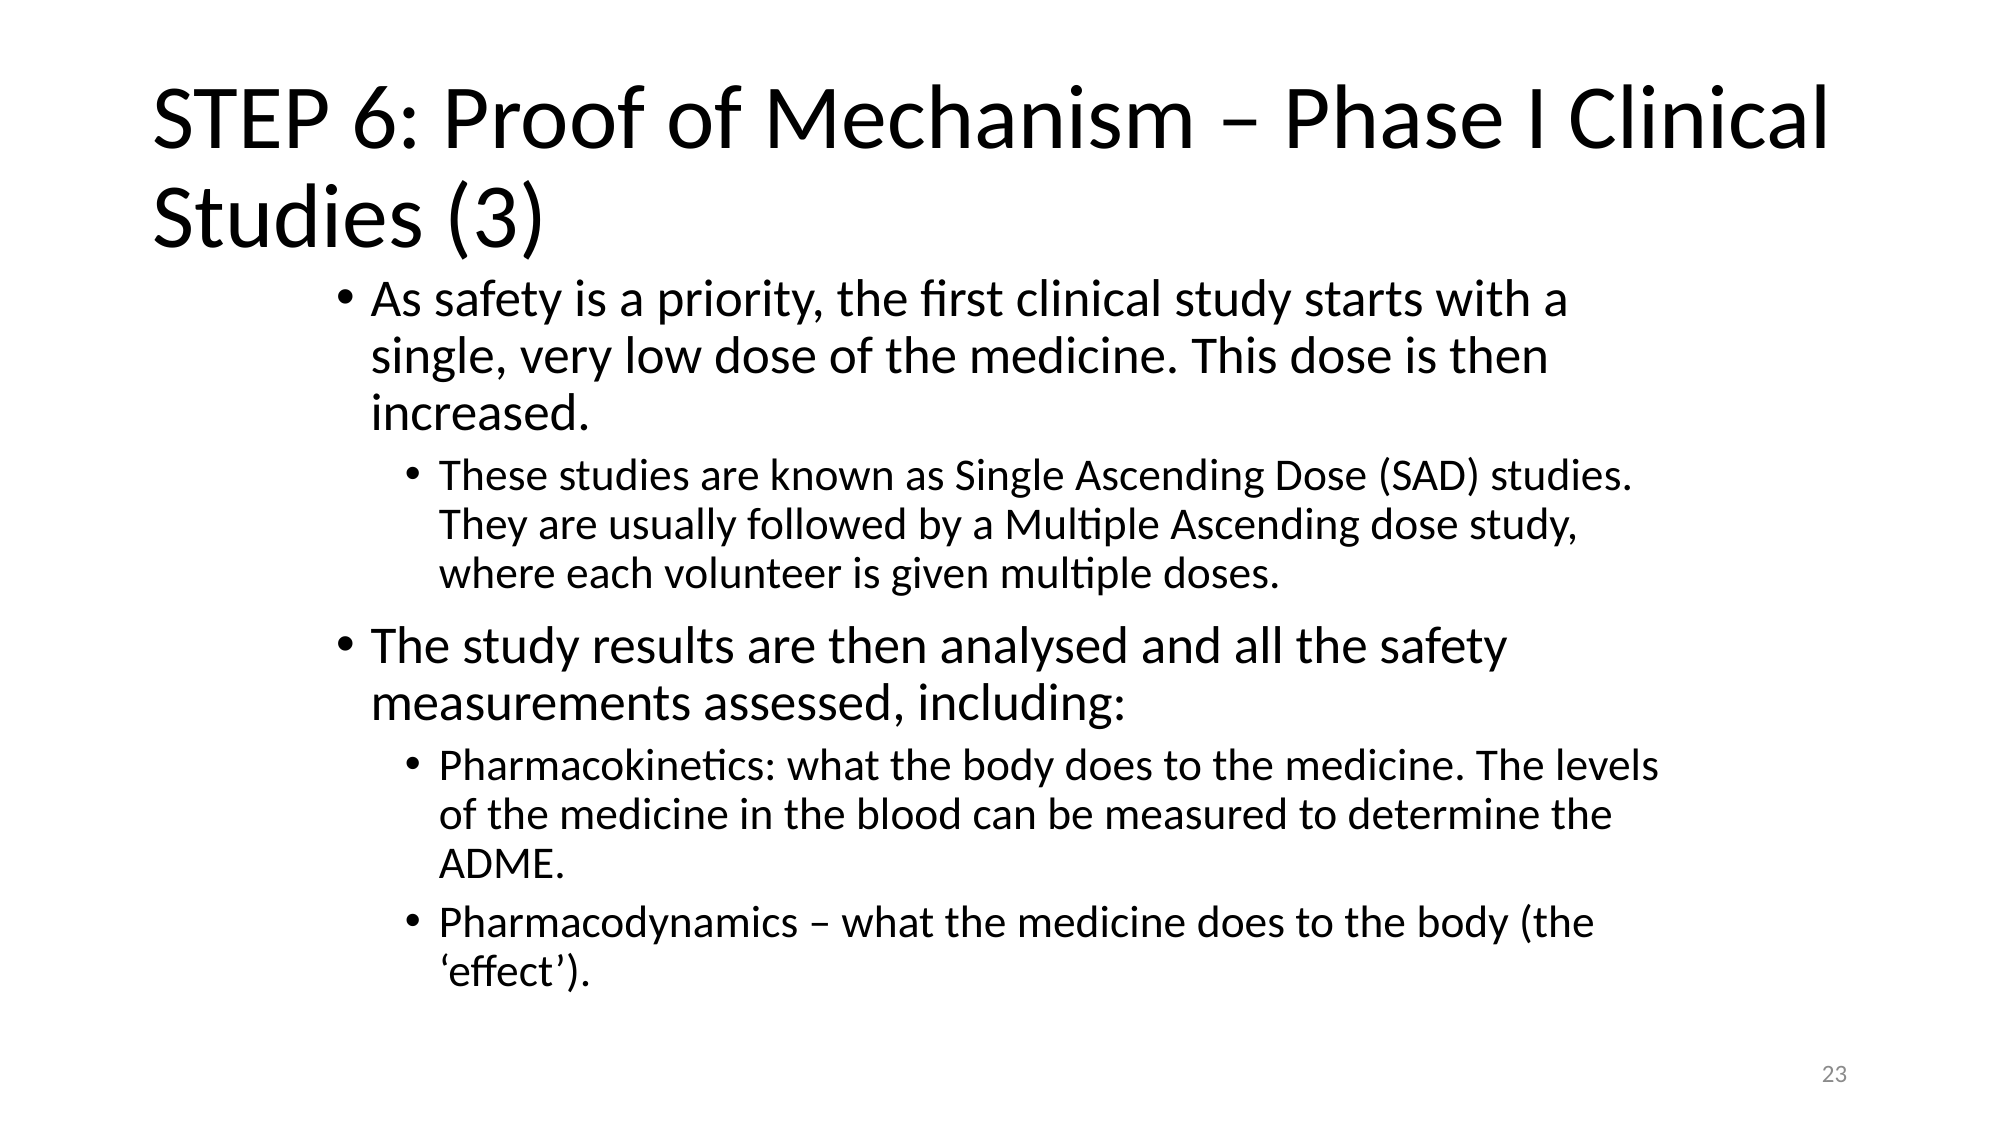

# STEP 6: Proof of Mechanism – Phase I Clinical Studies (3)
As safety is a priority, the first clinical study starts with a  single, very low dose of the medicine. This dose is then increased.
These studies are known as Single Ascending Dose (SAD) studies. They are usually followed by a Multiple Ascending dose study, where each volunteer is given multiple doses.
The study results are then analysed and all the safety measurements assessed, including:
Pharmacokinetics: what the body does to the medicine. The levels of the medicine in the blood can be measured to determine the ADME.
Pharmacodynamics – what the medicine does to the body (the ‘effect’).
23